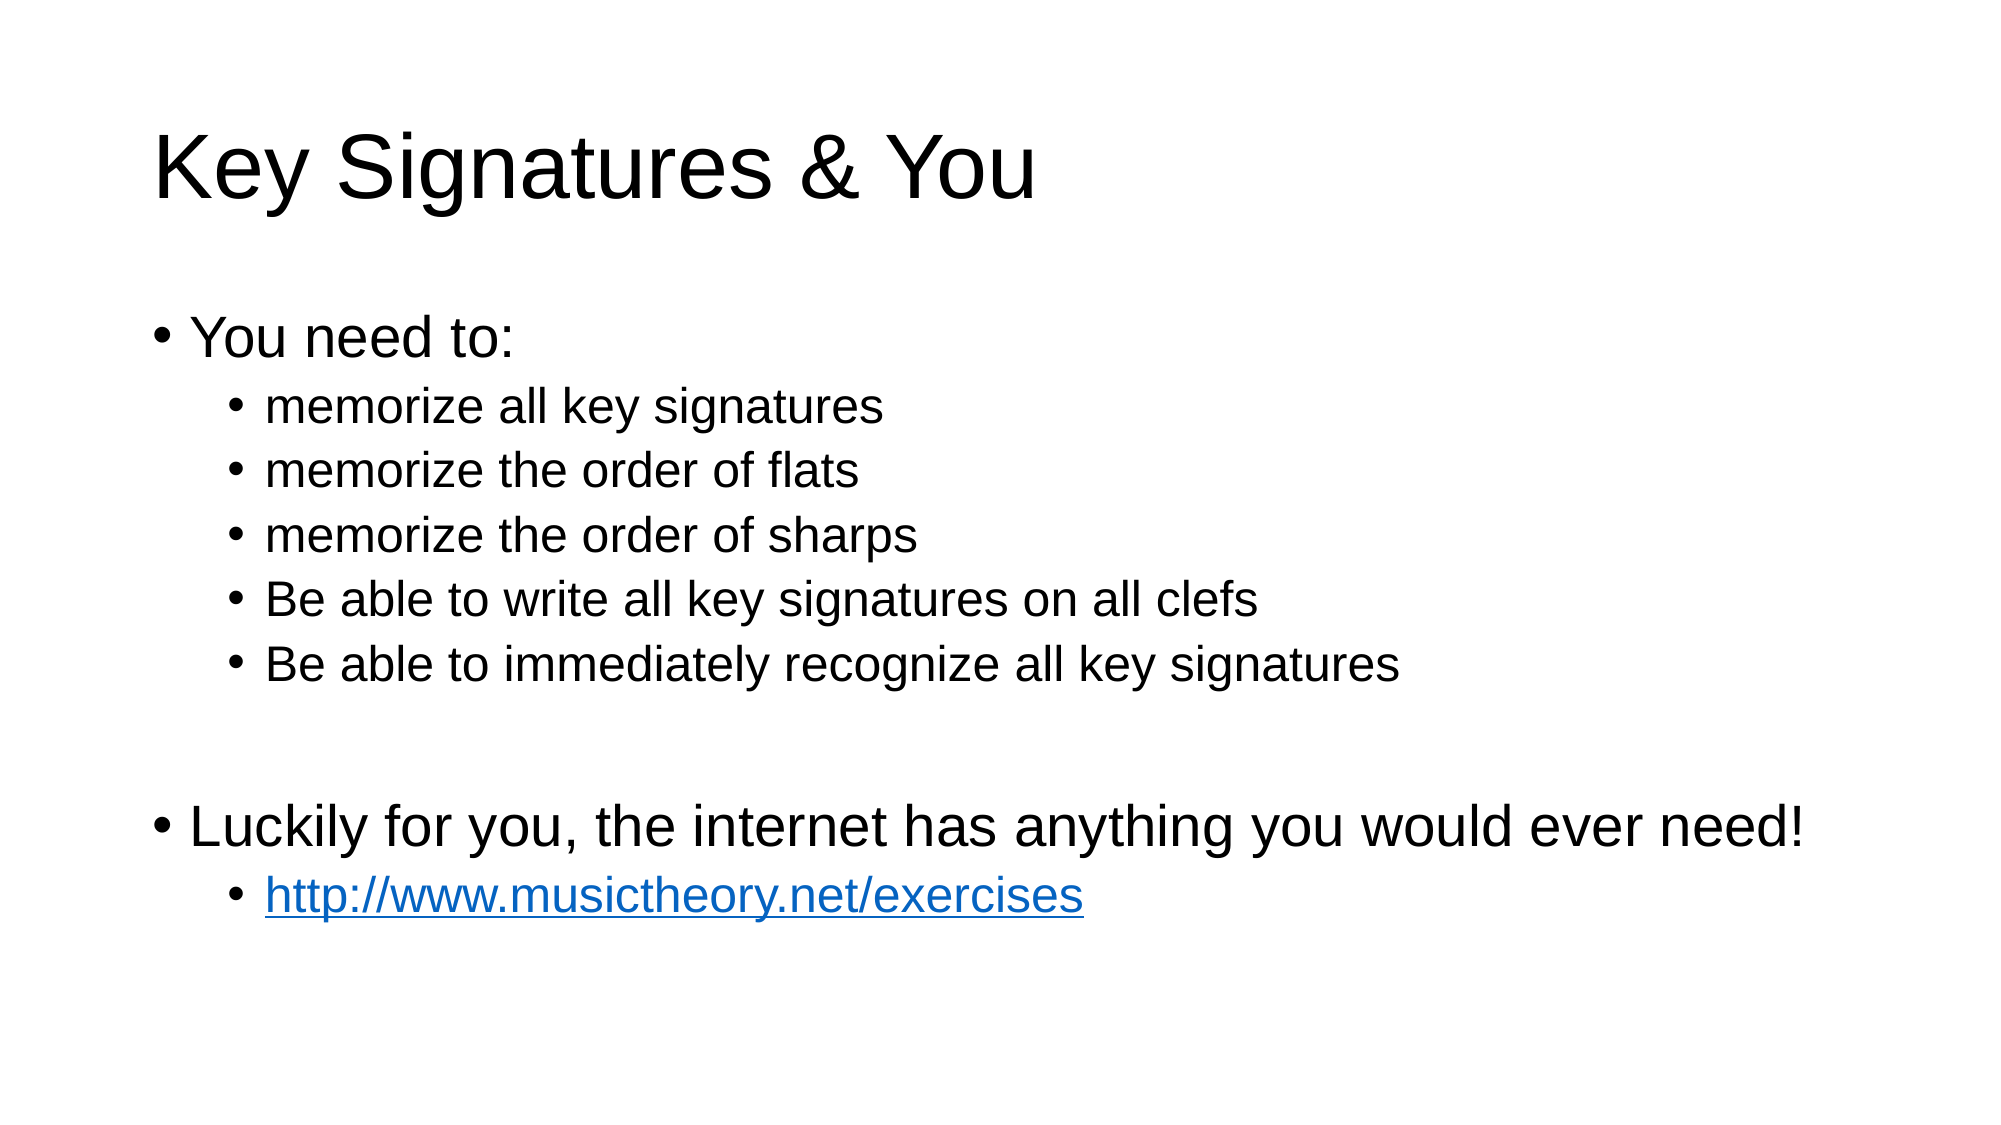

# Key Signatures & You
You need to:
memorize all key signatures
memorize the order of flats
memorize the order of sharps
Be able to write all key signatures on all clefs
Be able to immediately recognize all key signatures

Luckily for you, the internet has anything you would ever need!
http://www.musictheory.net/exercises